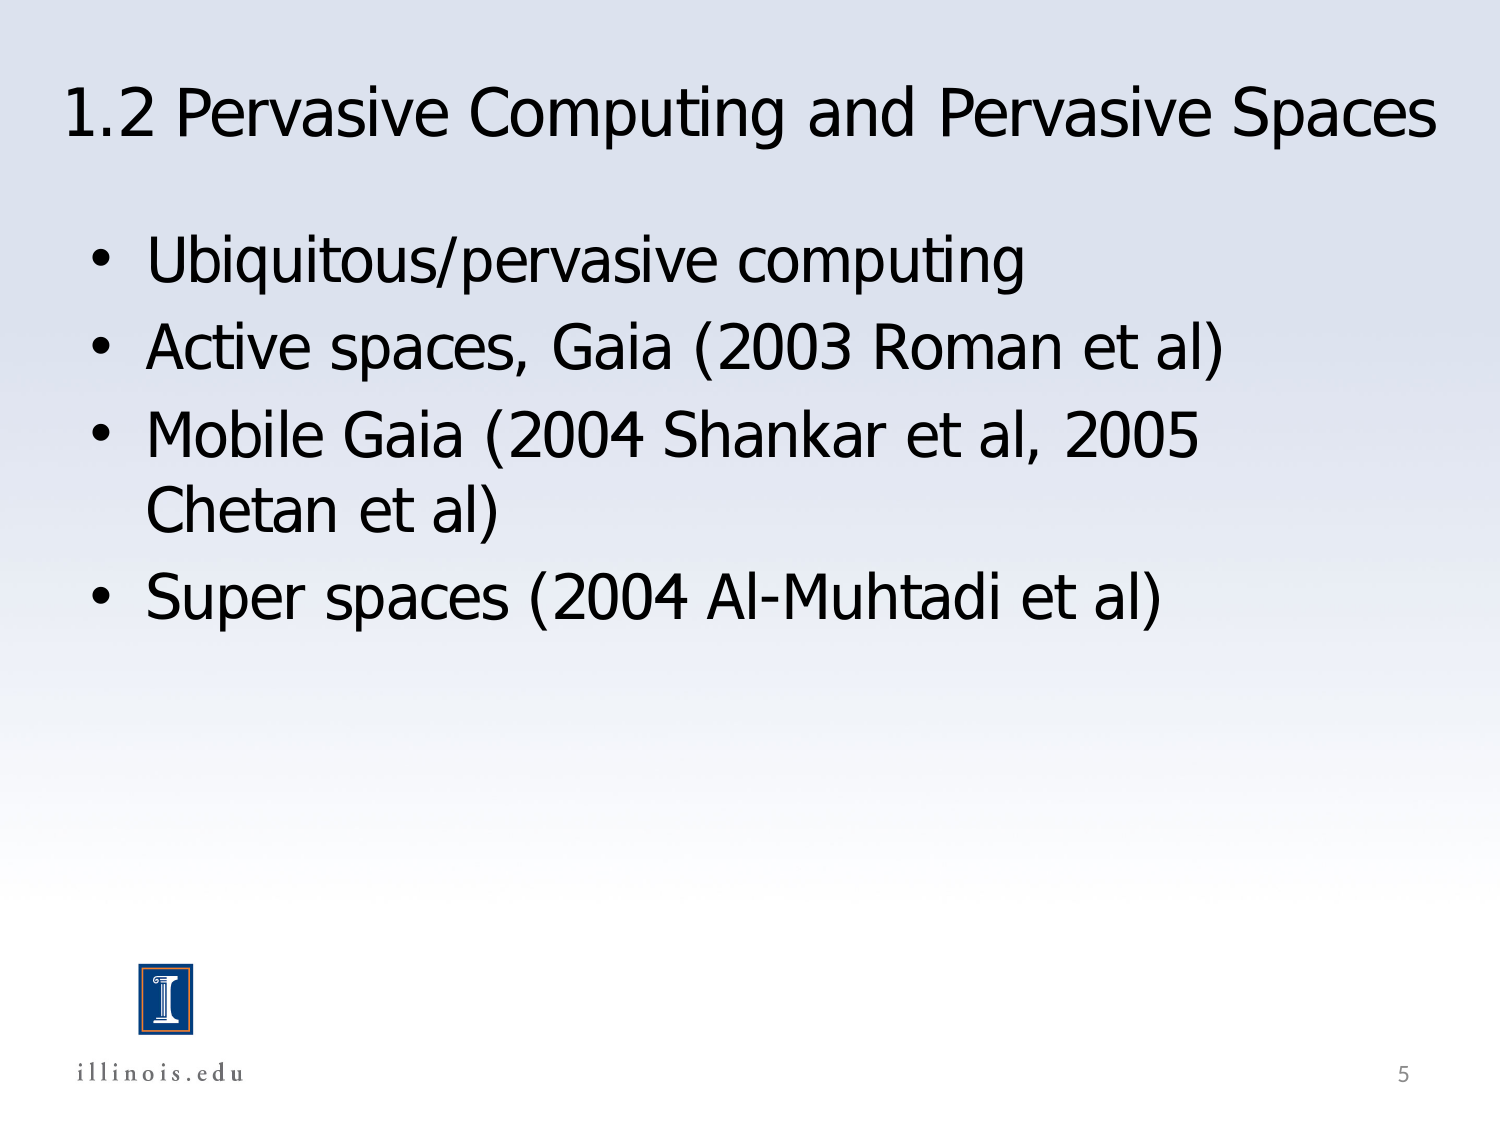

# 1.2 Pervasive Computing and Pervasive Spaces
Ubiquitous/pervasive computing
Active spaces, Gaia (2003 Roman et al)
Mobile Gaia (2004 Shankar et al, 2005 Chetan et al)
Super spaces (2004 Al-Muhtadi et al)
5